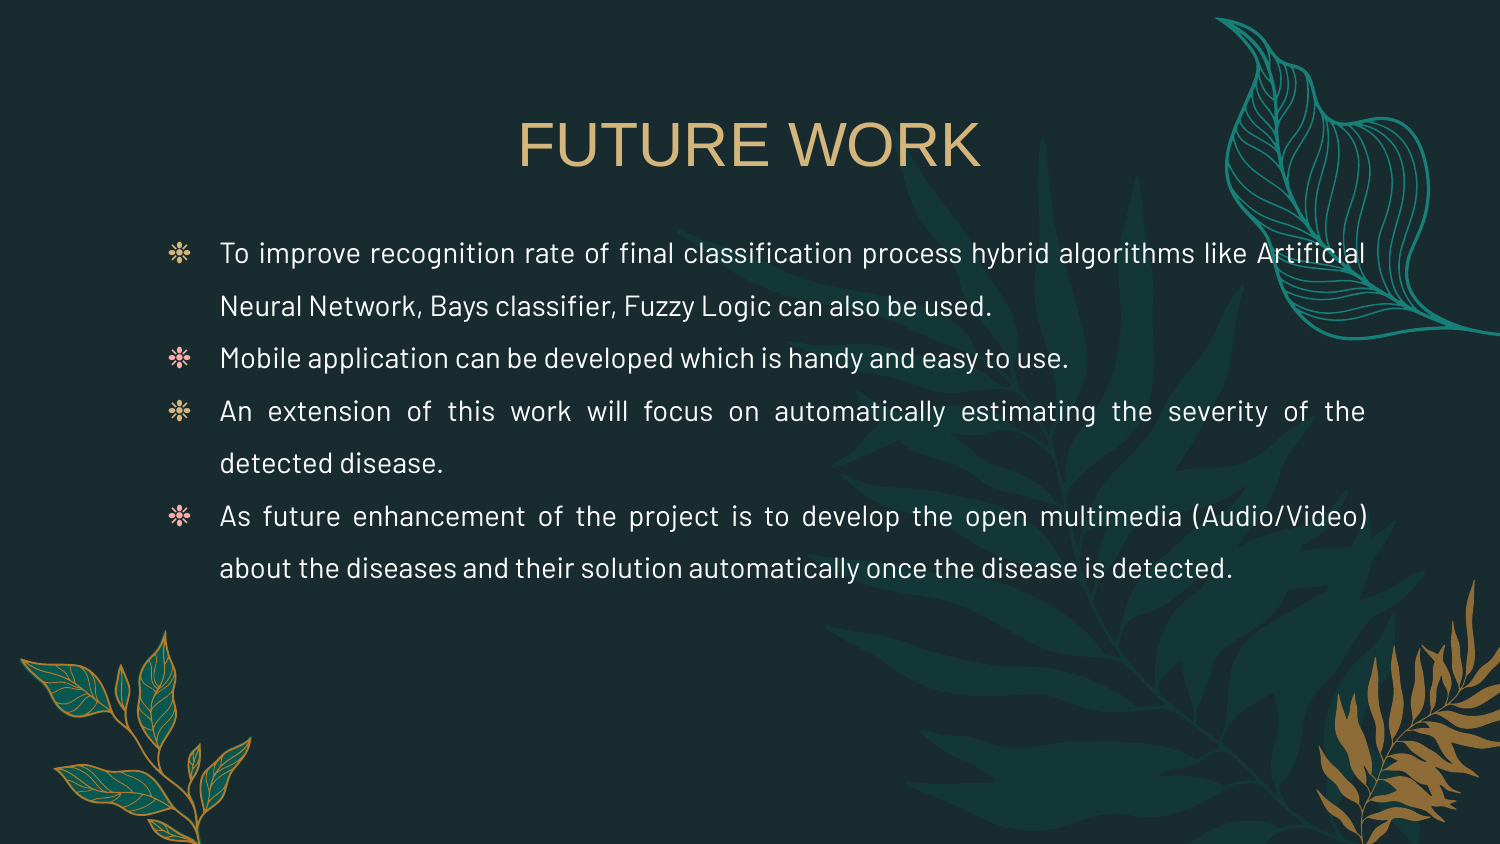

# FUTURE WORK
To improve recognition rate of final classification process hybrid algorithms like Artificial Neural Network, Bays classifier, Fuzzy Logic can also be used.
Mobile application can be developed which is handy and easy to use.
An extension of this work will focus on automatically estimating the severity of the detected disease.
As future enhancement of the project is to develop the open multimedia (Audio/Video) about the diseases and their solution automatically once the disease is detected.